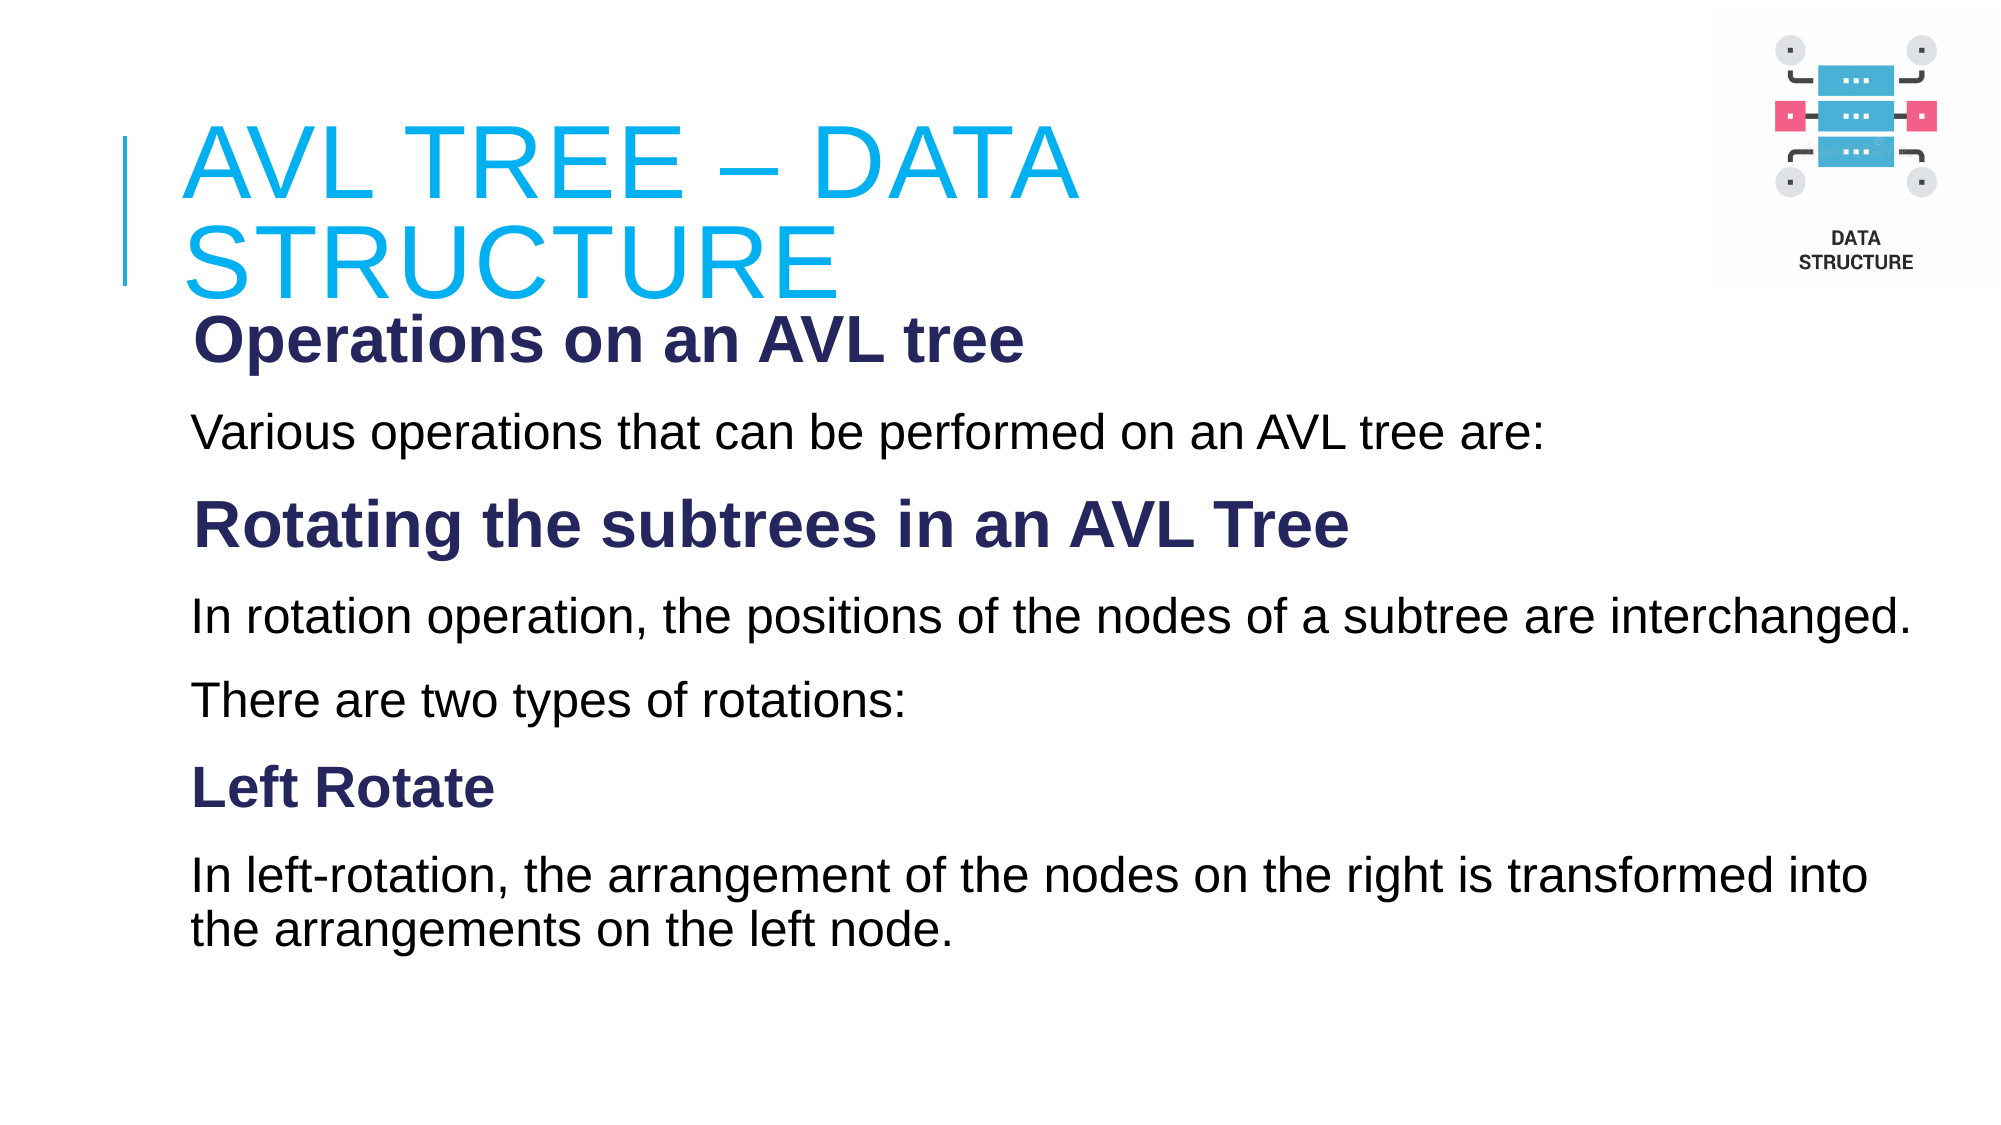

# AVL TREE – DATA STRUCTURE
Operations on an AVL tree
Various operations that can be performed on an AVL tree are:
Rotating the subtrees in an AVL Tree
In rotation operation, the positions of the nodes of a subtree are interchanged.
There are two types of rotations:
Left Rotate
In left-rotation, the arrangement of the nodes on the right is transformed into the arrangements on the left node.